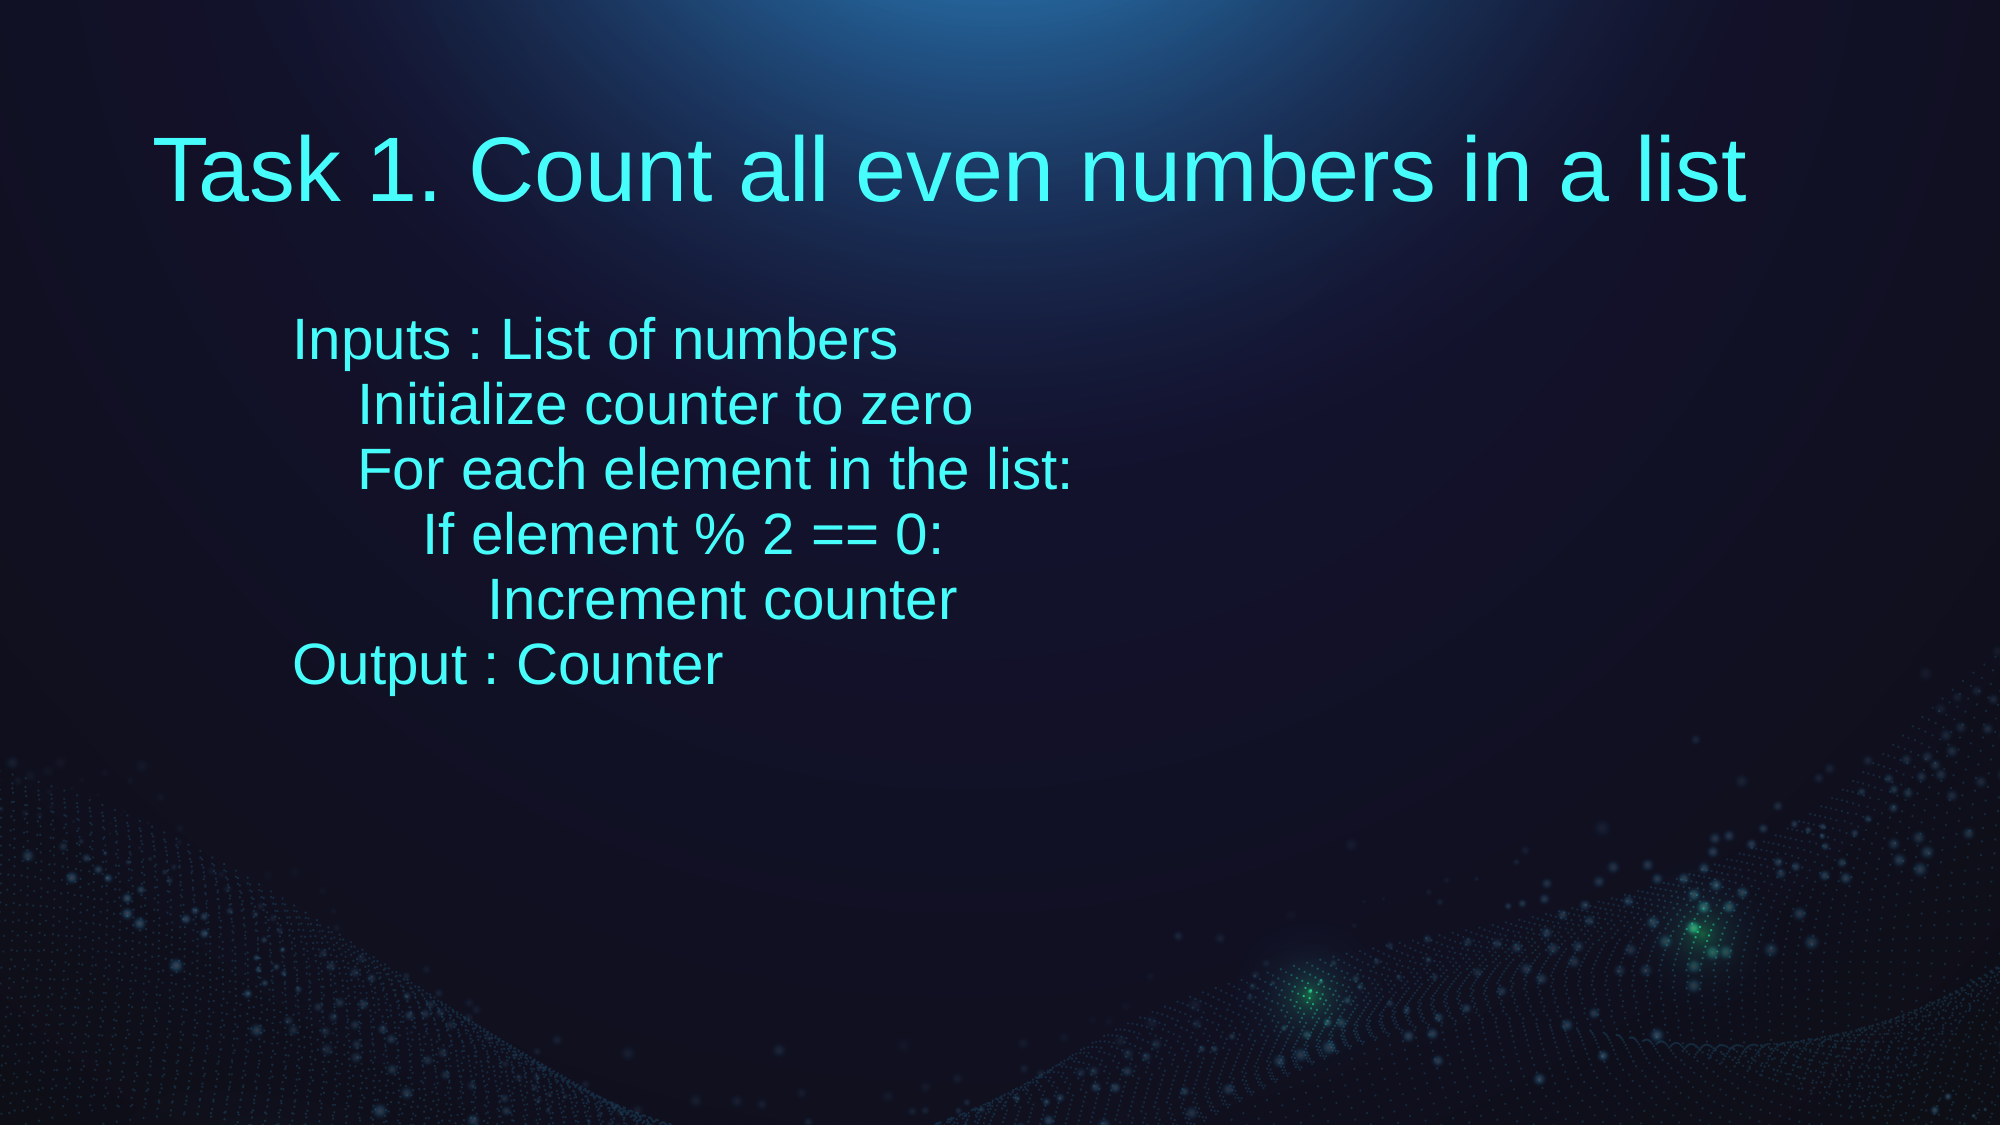

Inputs : List of numbers
        Initialize counter to zero
        For each element in the list:
            If element % 2 == 0:
                Increment counter
    Output : Counter

# Task 1. Count all even numbers in a list